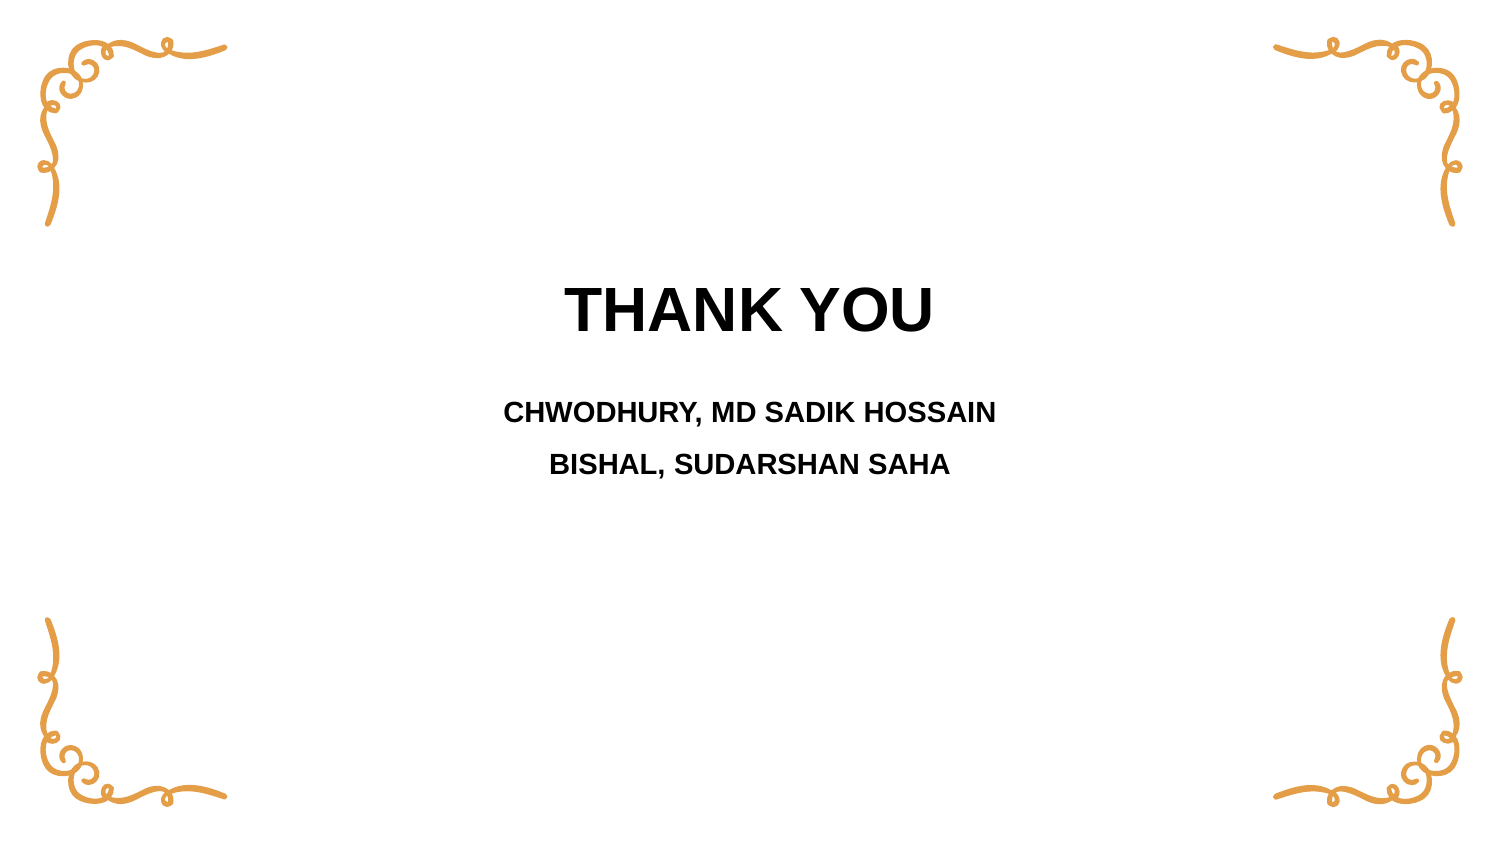

# THANK YOU
CHWODHURY, MD SADIK HOSSAIN
BISHAL, SUDARSHAN SAHA